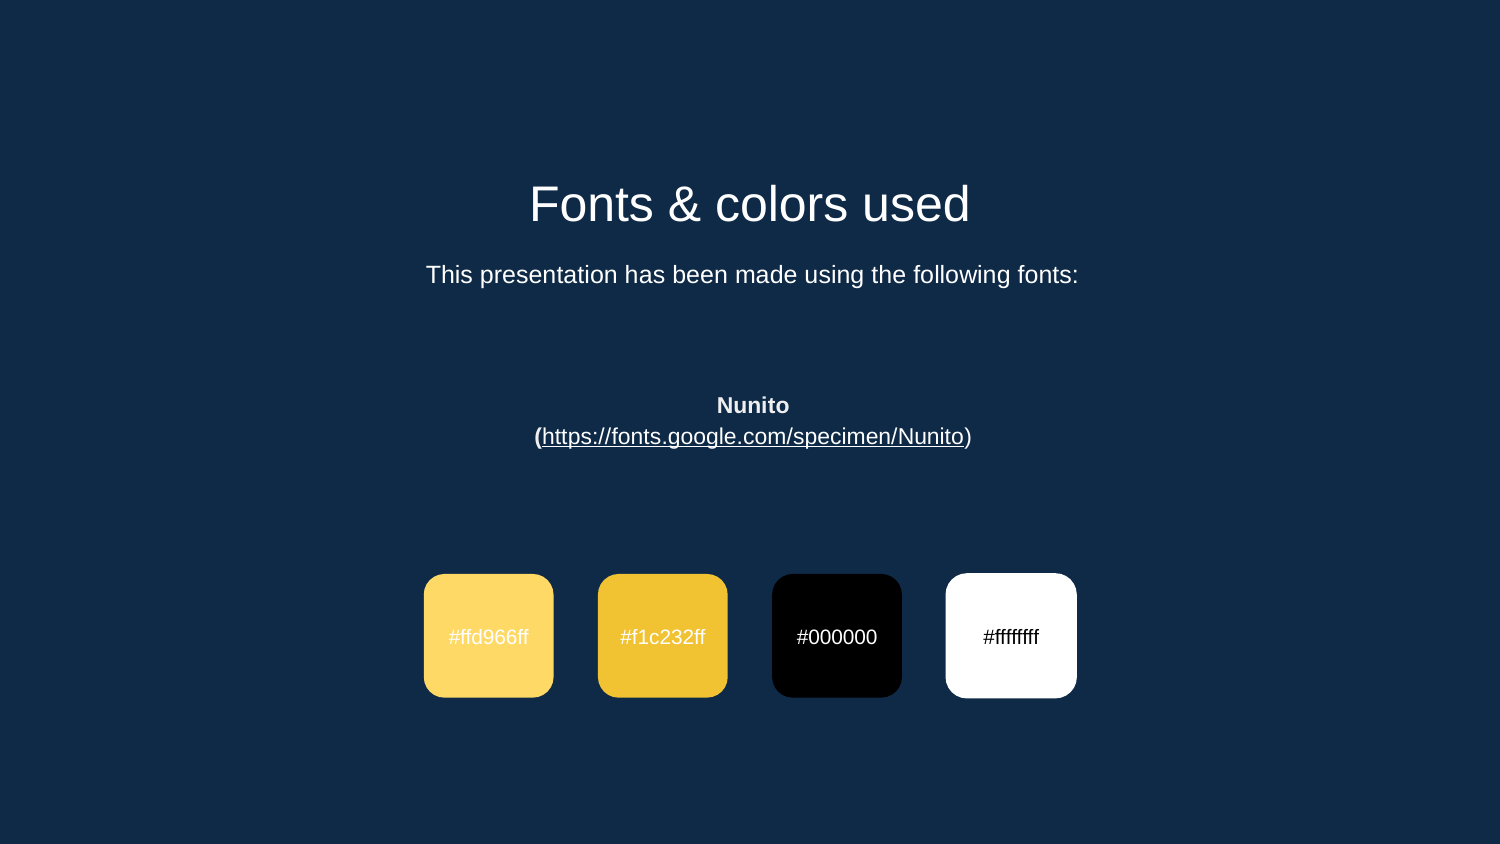

Fonts & colors used
This presentation has been made using the following fonts:

Nunito
(https://fonts.google.com/specimen/Nunito)

#ffd966ff
#f1c232ff
#000000
#ffffffff